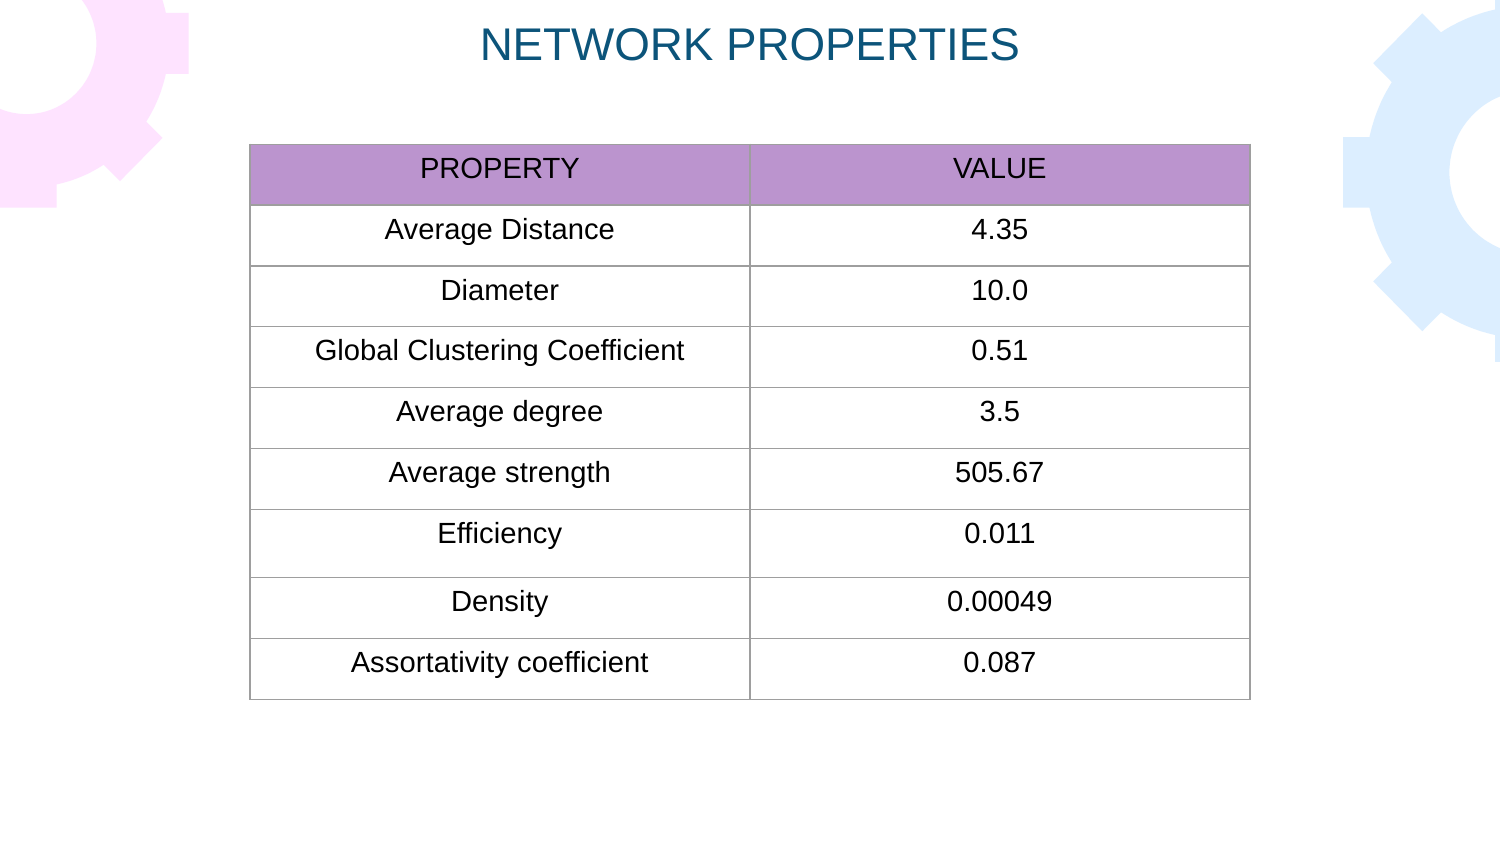

# NETWORK PROPERTIES
| PROPERTY | VALUE |
| --- | --- |
| Average Distance | 4.35 |
| Diameter | 10.0 |
| Global Clustering Coefficient | 0.51 |
| Average degree | 3.5 |
| Average strength | 505.67 |
| Efficiency | 0.011 |
| Density | 0.00049 |
| Assortativity coefficient | 0.087 |